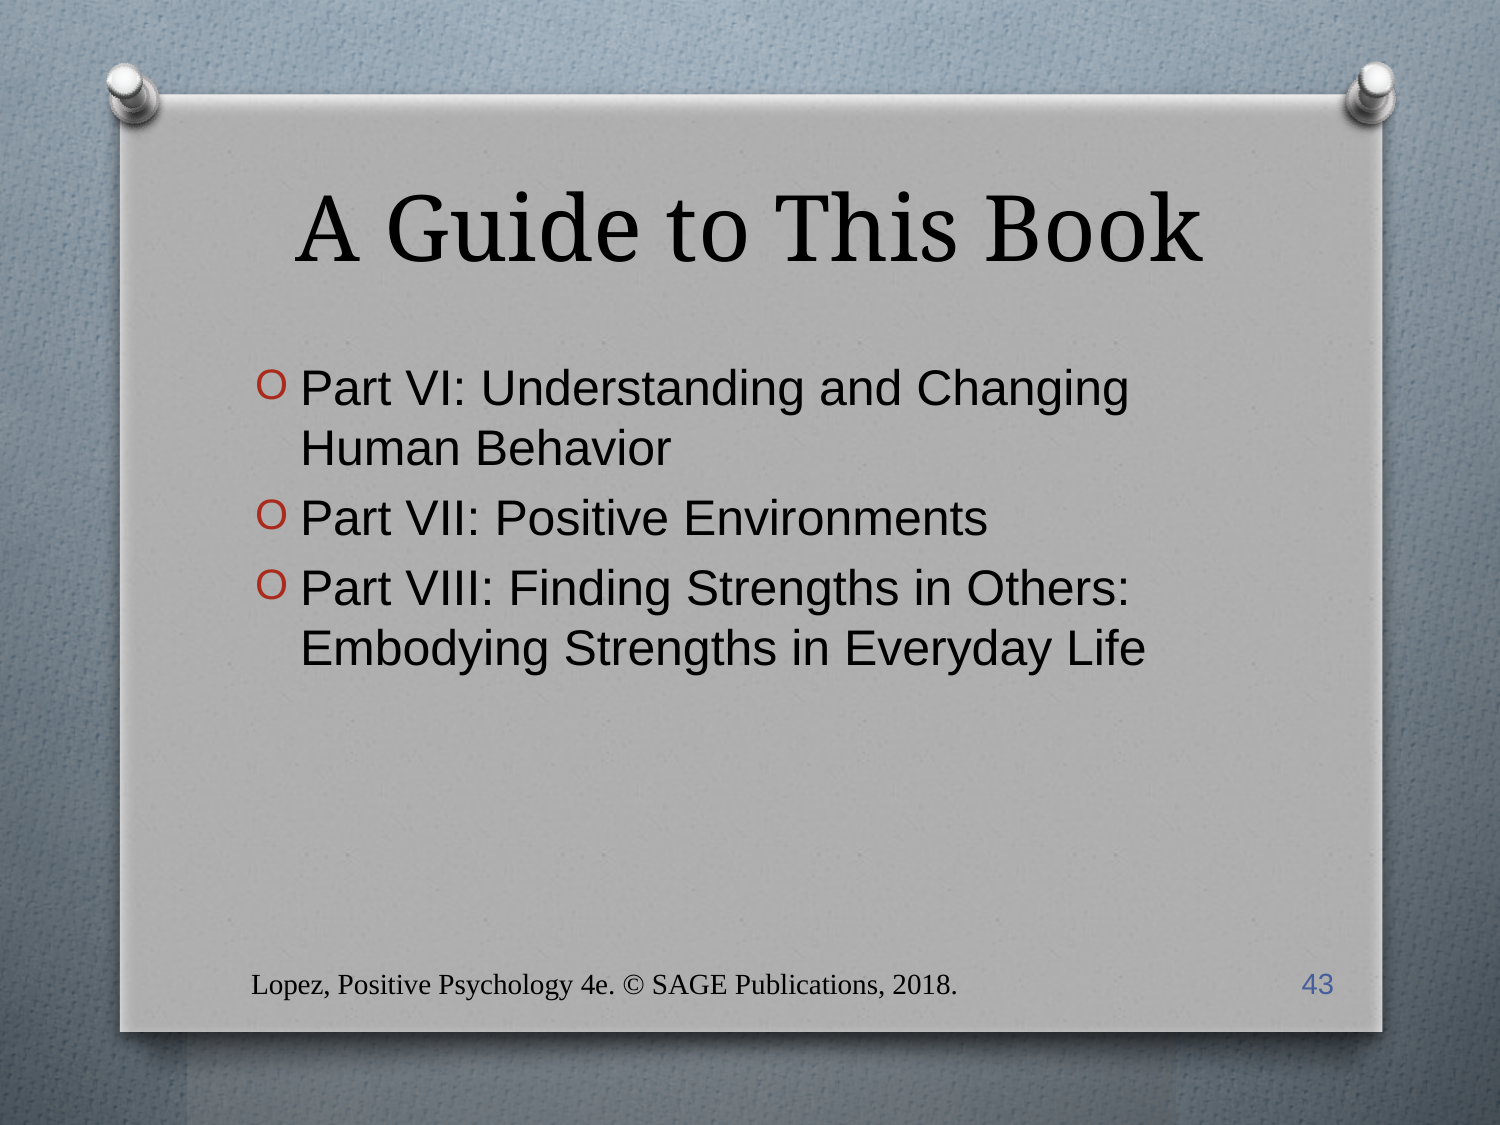

# A Guide to This Book
Part VI: Understanding and Changing Human Behavior
Part VII: Positive Environments
Part VIII: Finding Strengths in Others: Embodying Strengths in Everyday Life
Lopez, Positive Psychology 4e. © SAGE Publications, 2018.
43